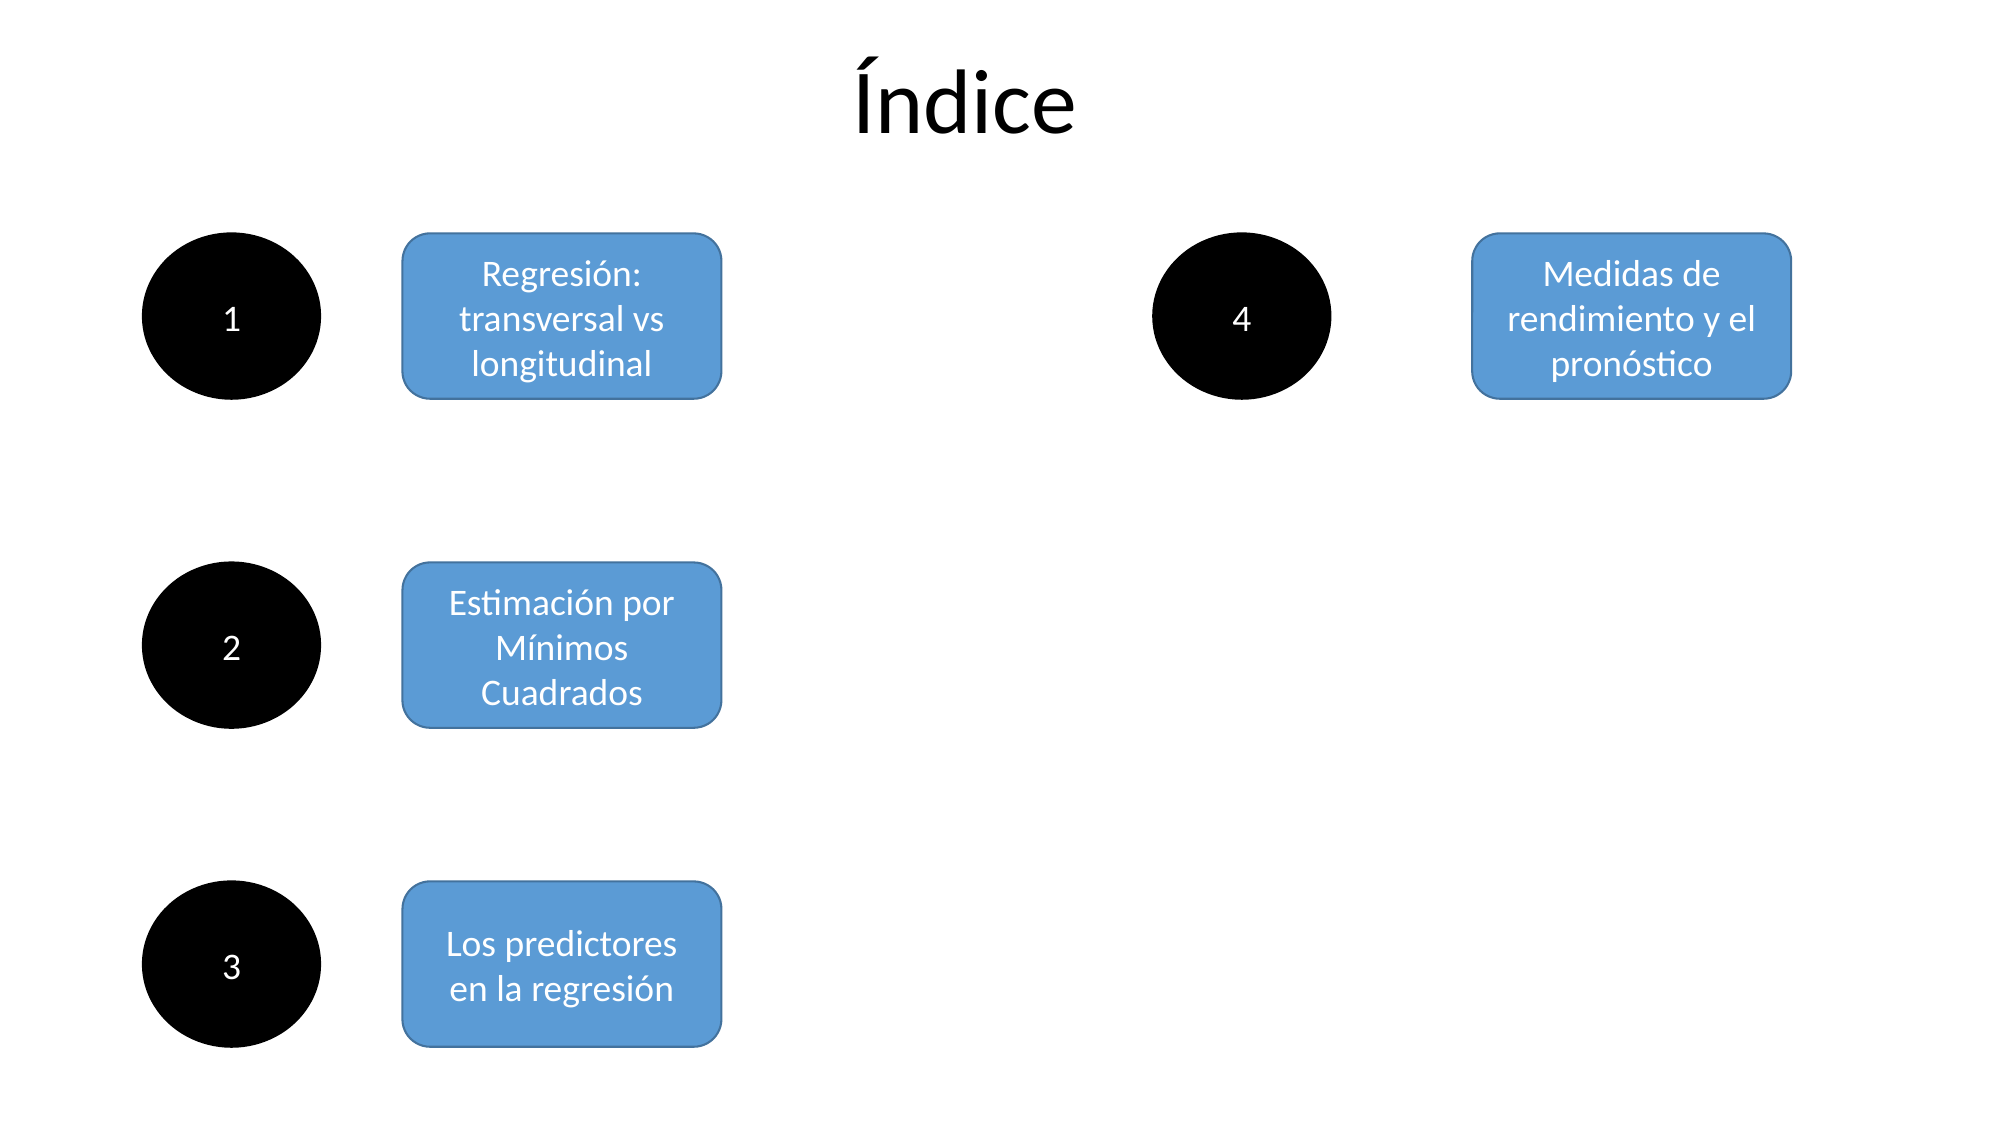

# Índice
1
Regresión: transversal vs longitudinal
4
Medidas de rendimiento y el pronóstico
2
Estimación por Mínimos Cuadrados
3
Los predictores en la regresión